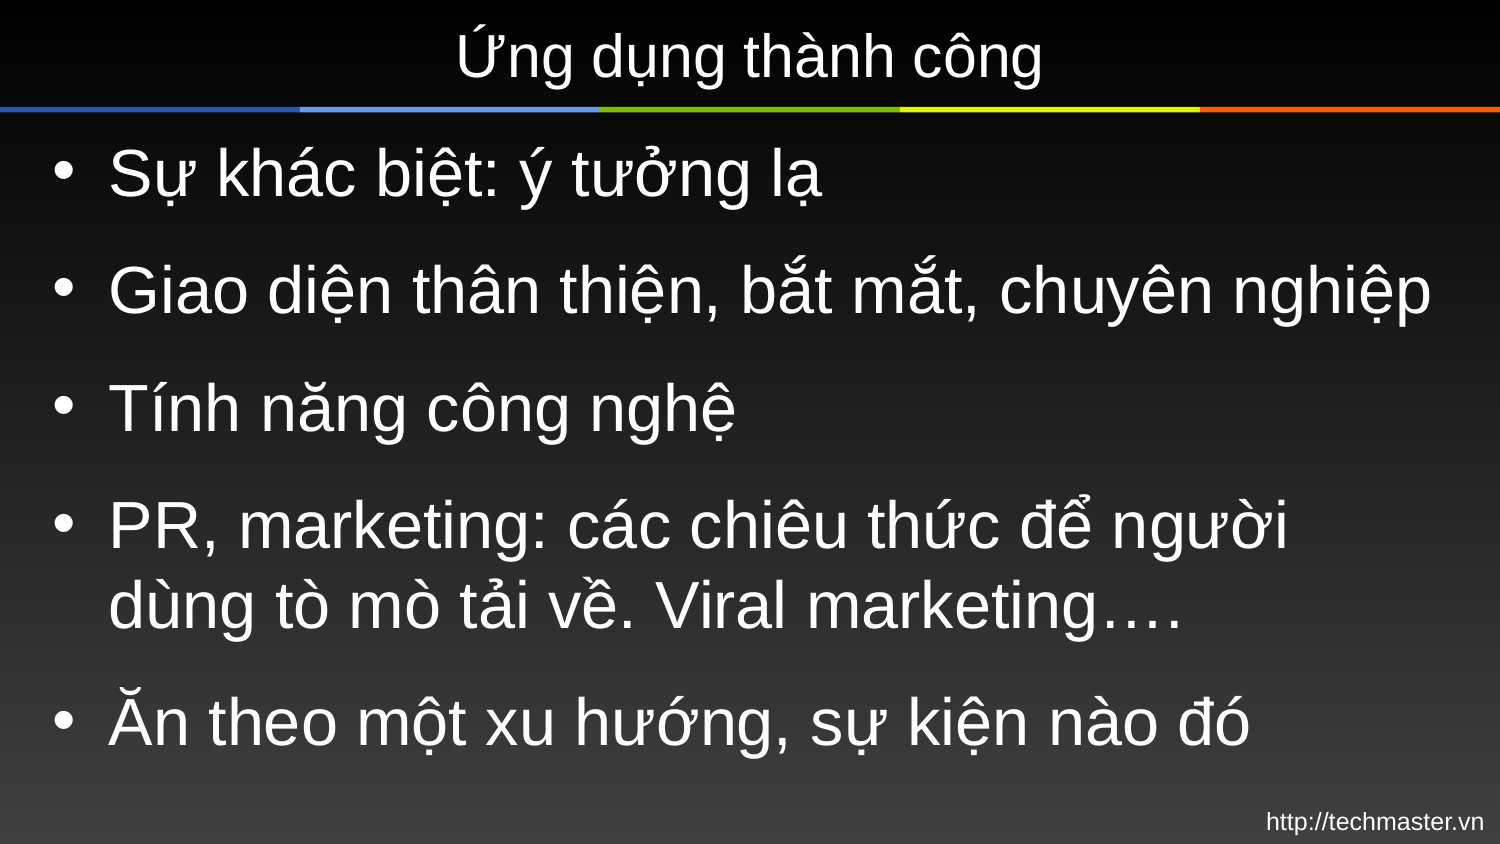

# Ứng dụng thành công
Sự khác biệt: ý tưởng lạ
Giao diện thân thiện, bắt mắt, chuyên nghiệp
Tính năng công nghệ
PR, marketing: các chiêu thức để người dùng tò mò tải về. Viral marketing….
Ăn theo một xu hướng, sự kiện nào đó